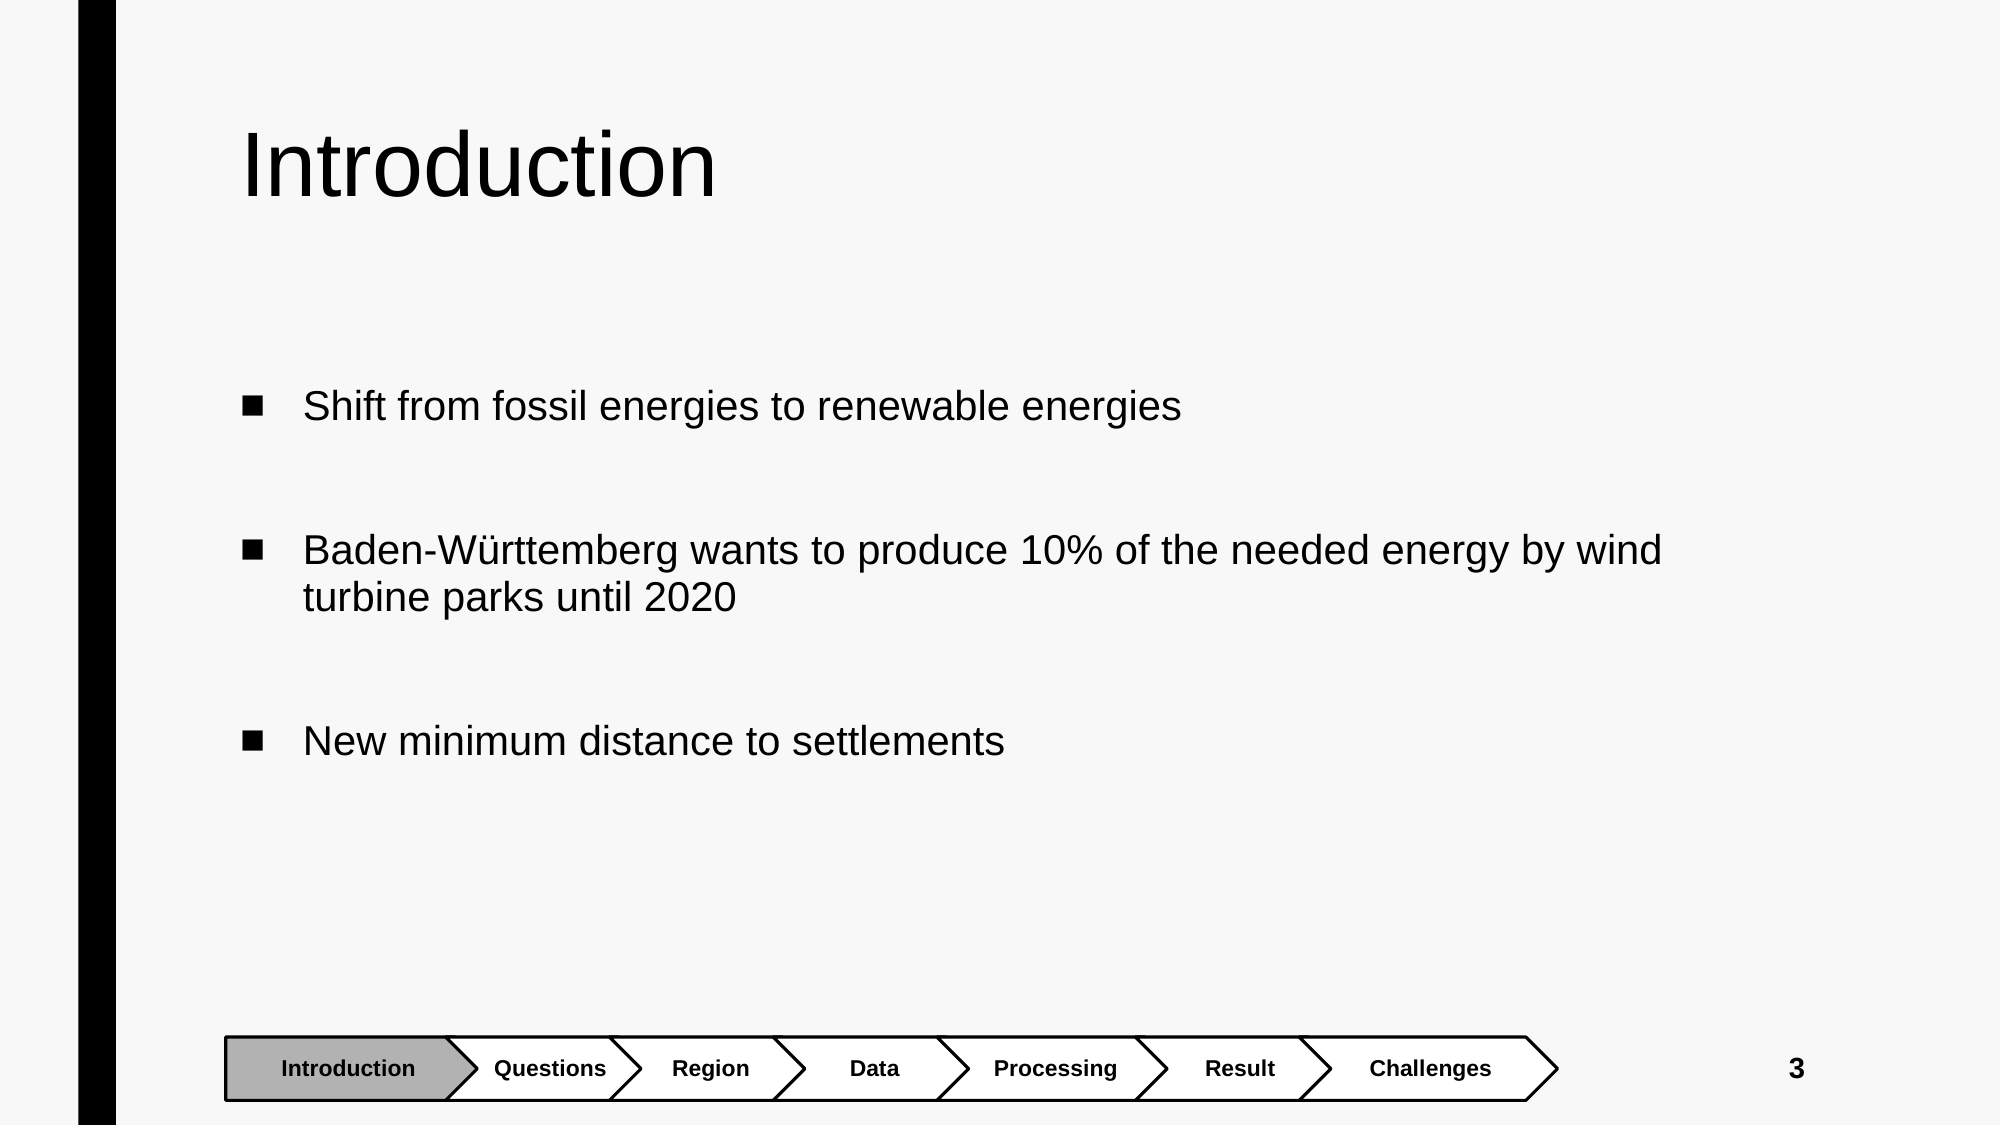

# Introduction
Shift from fossil energies to renewable energies

Baden-Württemberg wants to produce 10% of the needed energy by wind turbine parks until 2020

New minimum distance to settlements

3